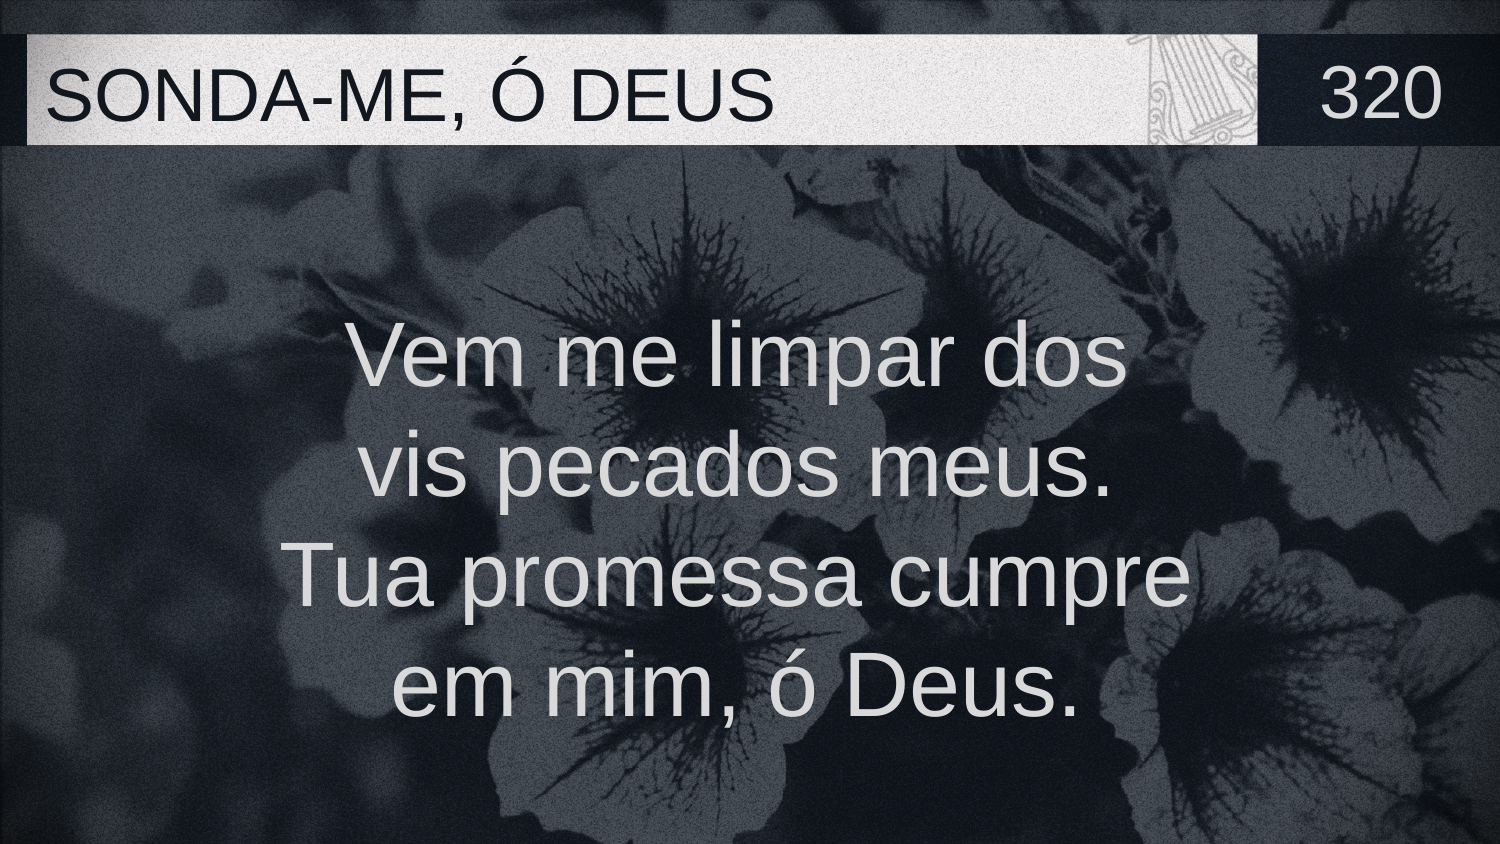

# SONDA-ME, Ó DEUS
320
Vem me limpar dos
vis pecados meus.
Tua promessa cumpre
em mim, ó Deus.